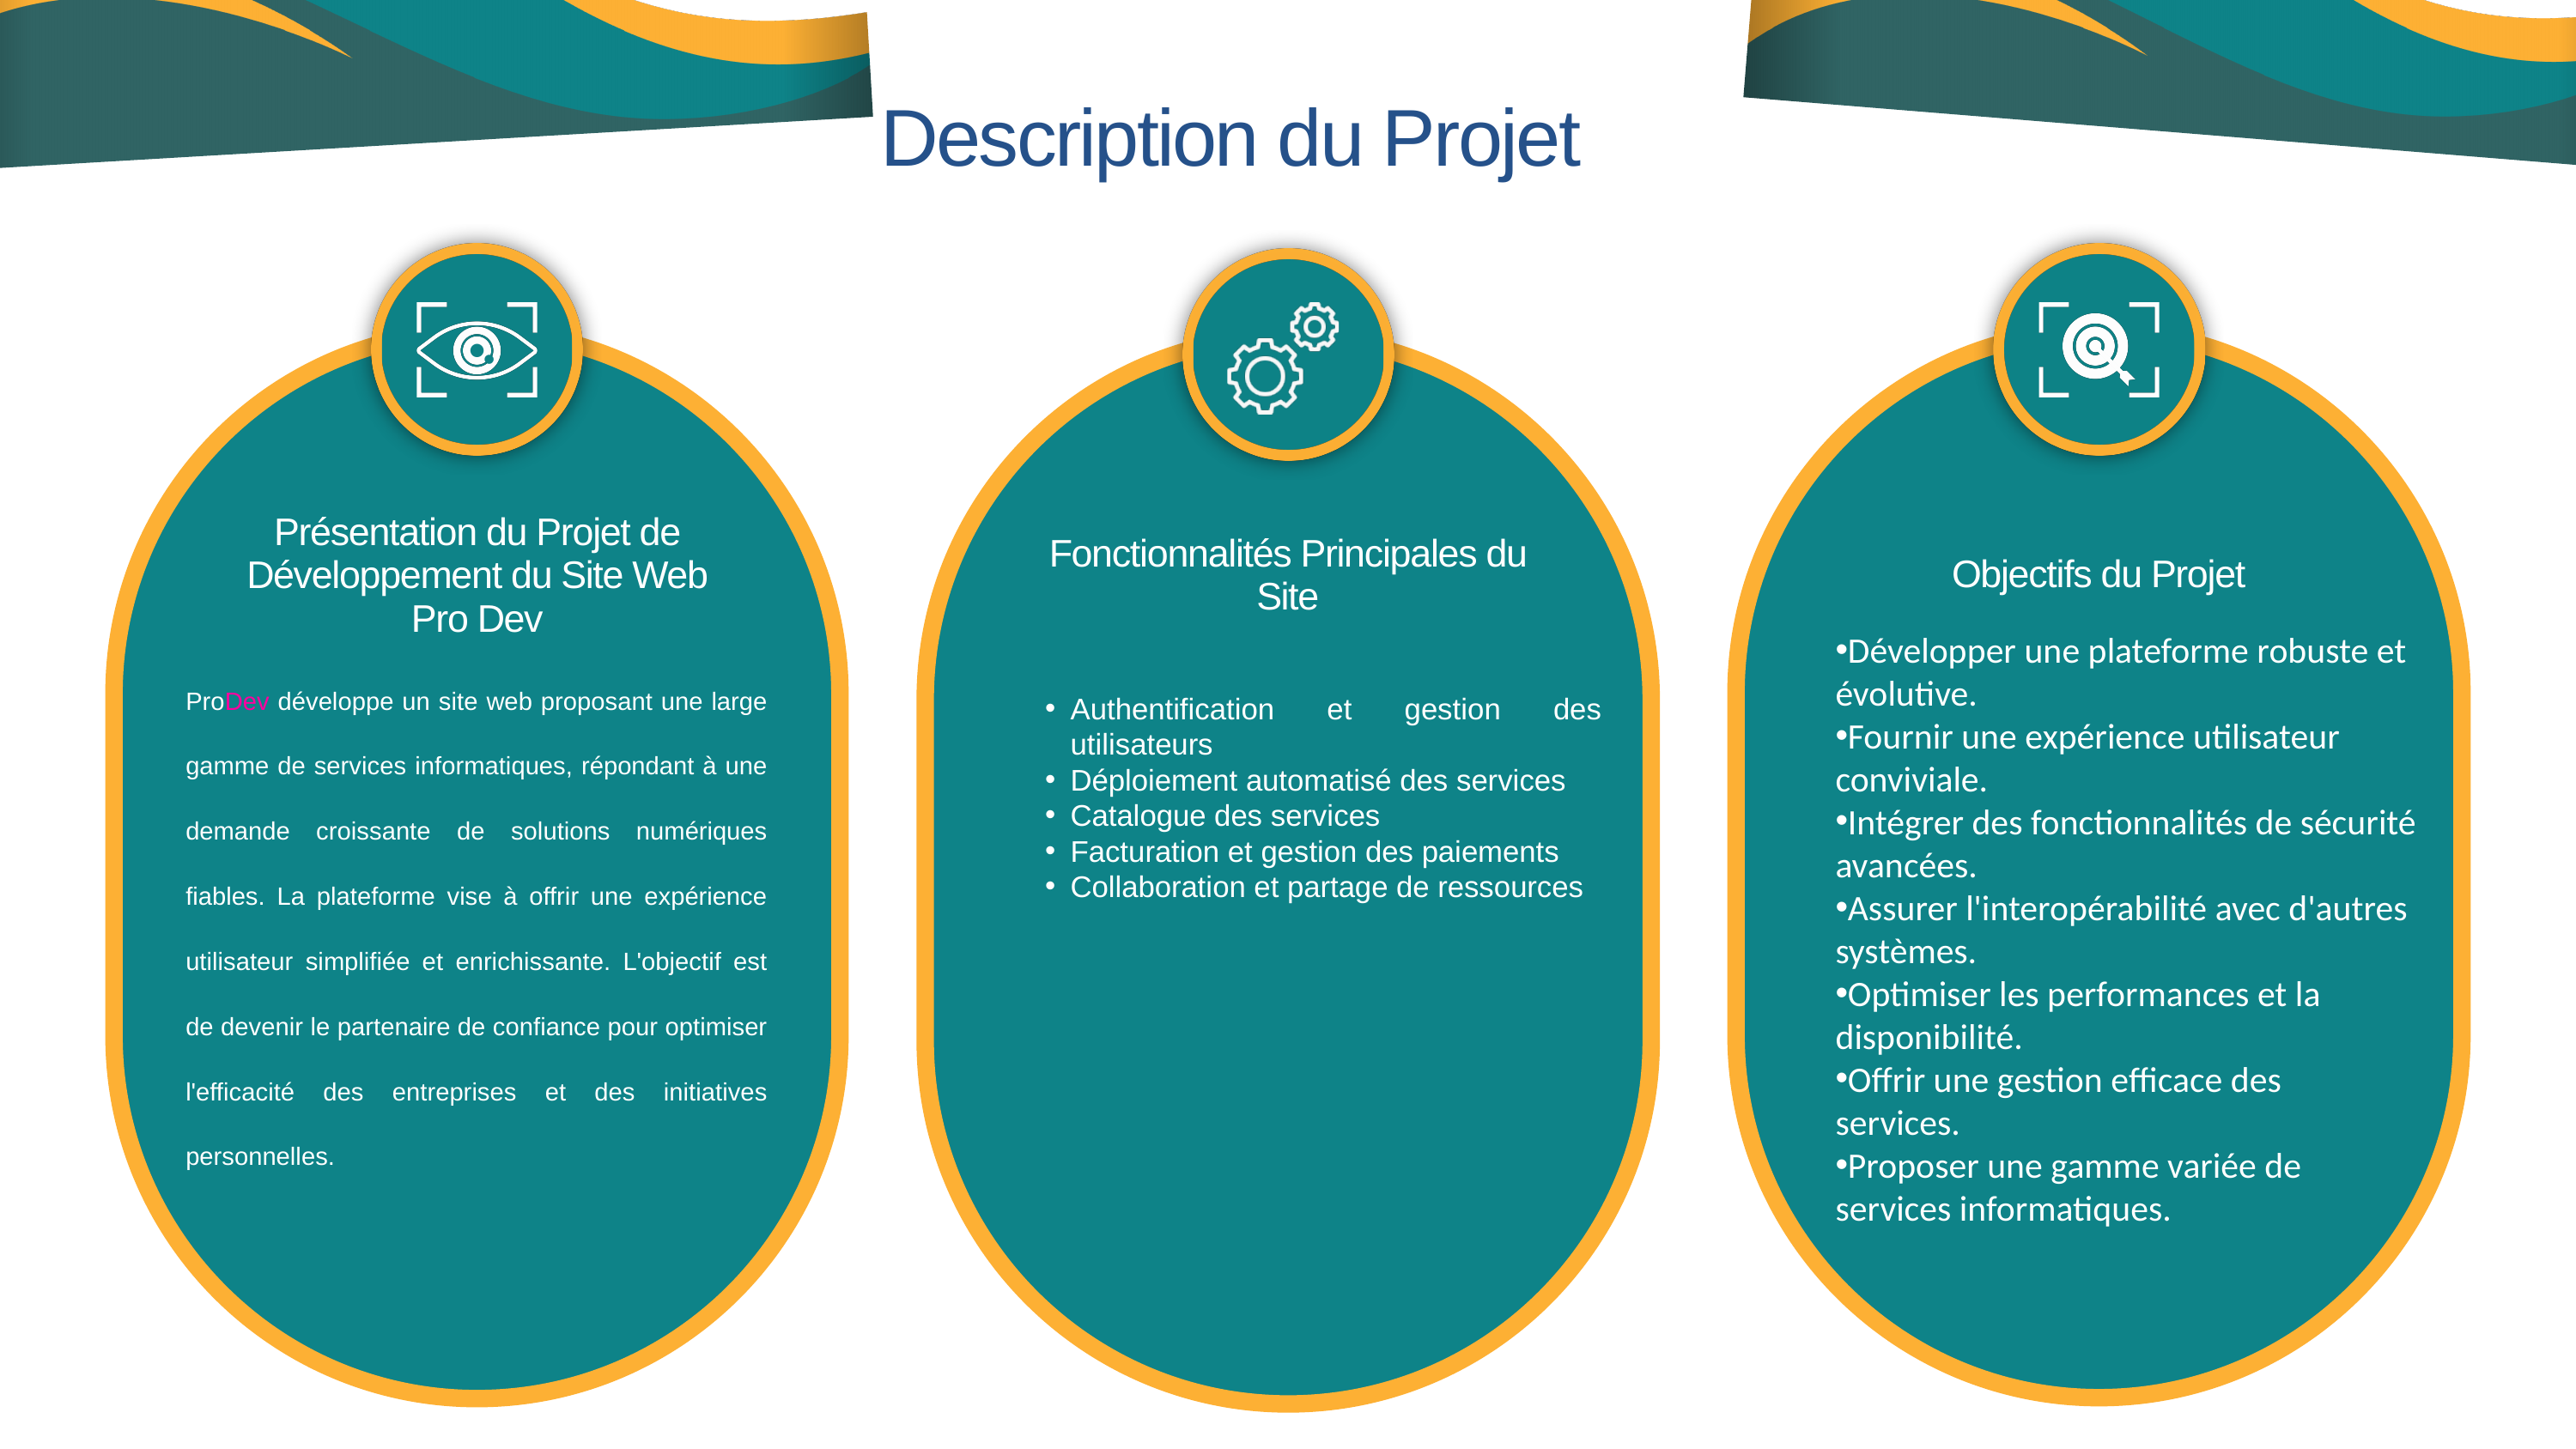

Description du Projet

Présentation du Projet de Développement du Site Web Pro Dev
Fonctionnalités Principales du Site
Objectifs du Projet
Développer une plateforme robuste et évolutive.
Fournir une expérience utilisateur conviviale.
Intégrer des fonctionnalités de sécurité avancées.
Assurer l'interopérabilité avec d'autres systèmes.
Optimiser les performances et la disponibilité.
Offrir une gestion efficace des services.
Proposer une gamme variée de services informatiques.
ProDev développe un site web proposant une large gamme de services informatiques, répondant à une demande croissante de solutions numériques fiables. La plateforme vise à offrir une expérience utilisateur simplifiée et enrichissante. L'objectif est de devenir le partenaire de confiance pour optimiser l'efficacité des entreprises et des initiatives personnelles.

Authentification et gestion des utilisateurs
Déploiement automatisé des services
Catalogue des services
Facturation et gestion des paiements
Collaboration et partage de ressources